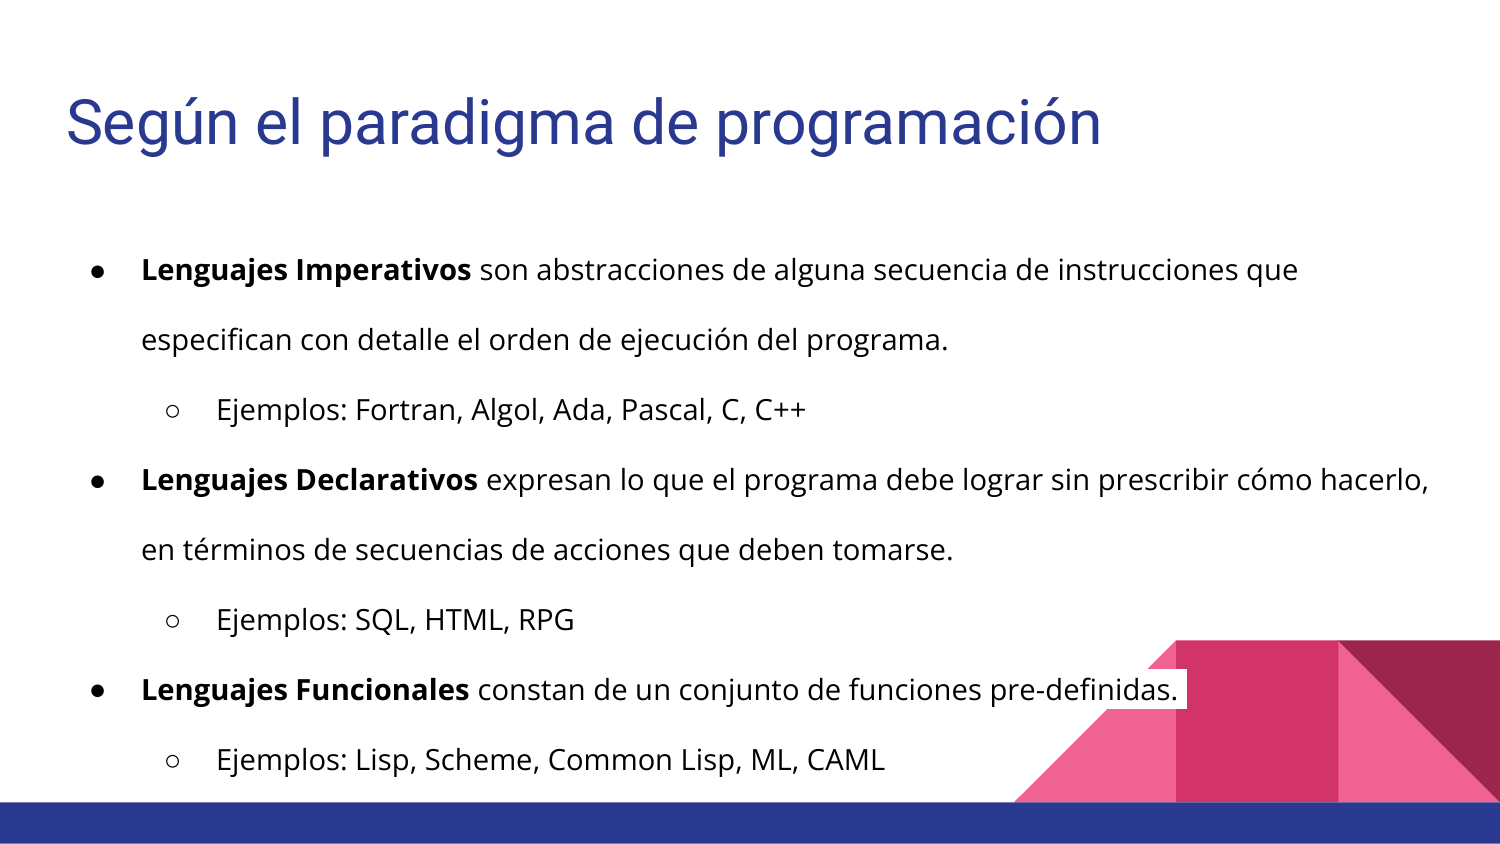

# Según el paradigma de programación

Lenguajes Imperativos son abstracciones de alguna secuencia de instrucciones que especifican con detalle el orden de ejecución del programa.
Ejemplos: Fortran, Algol, Ada, Pascal, C, C++
Lenguajes Declarativos expresan lo que el programa debe lograr sin prescribir cómo hacerlo, en términos de secuencias de acciones que deben tomarse.
Ejemplos: SQL, HTML, RPG
Lenguajes Funcionales constan de un conjunto de funciones pre-definidas.
Ejemplos: Lisp, Scheme, Common Lisp, ML, CAML